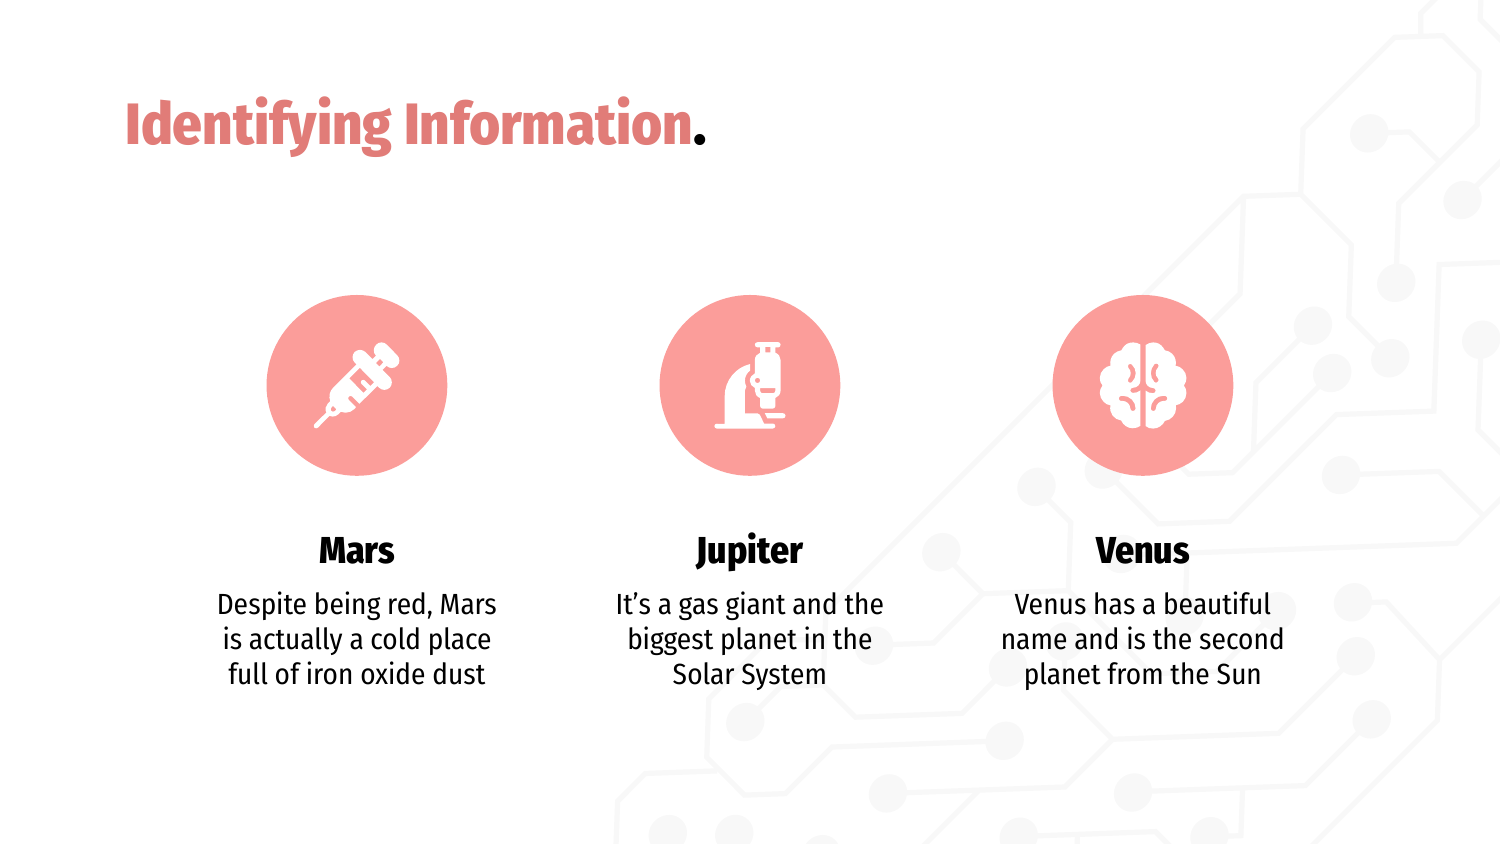

# Identifying Information.

Mars
Jupiter
Venus
Despite being red, Mars is actually a cold place full of iron oxide dust
It’s a gas giant and the
biggest planet in the Solar System
Venus has a beautiful name and is the second planet from the Sun